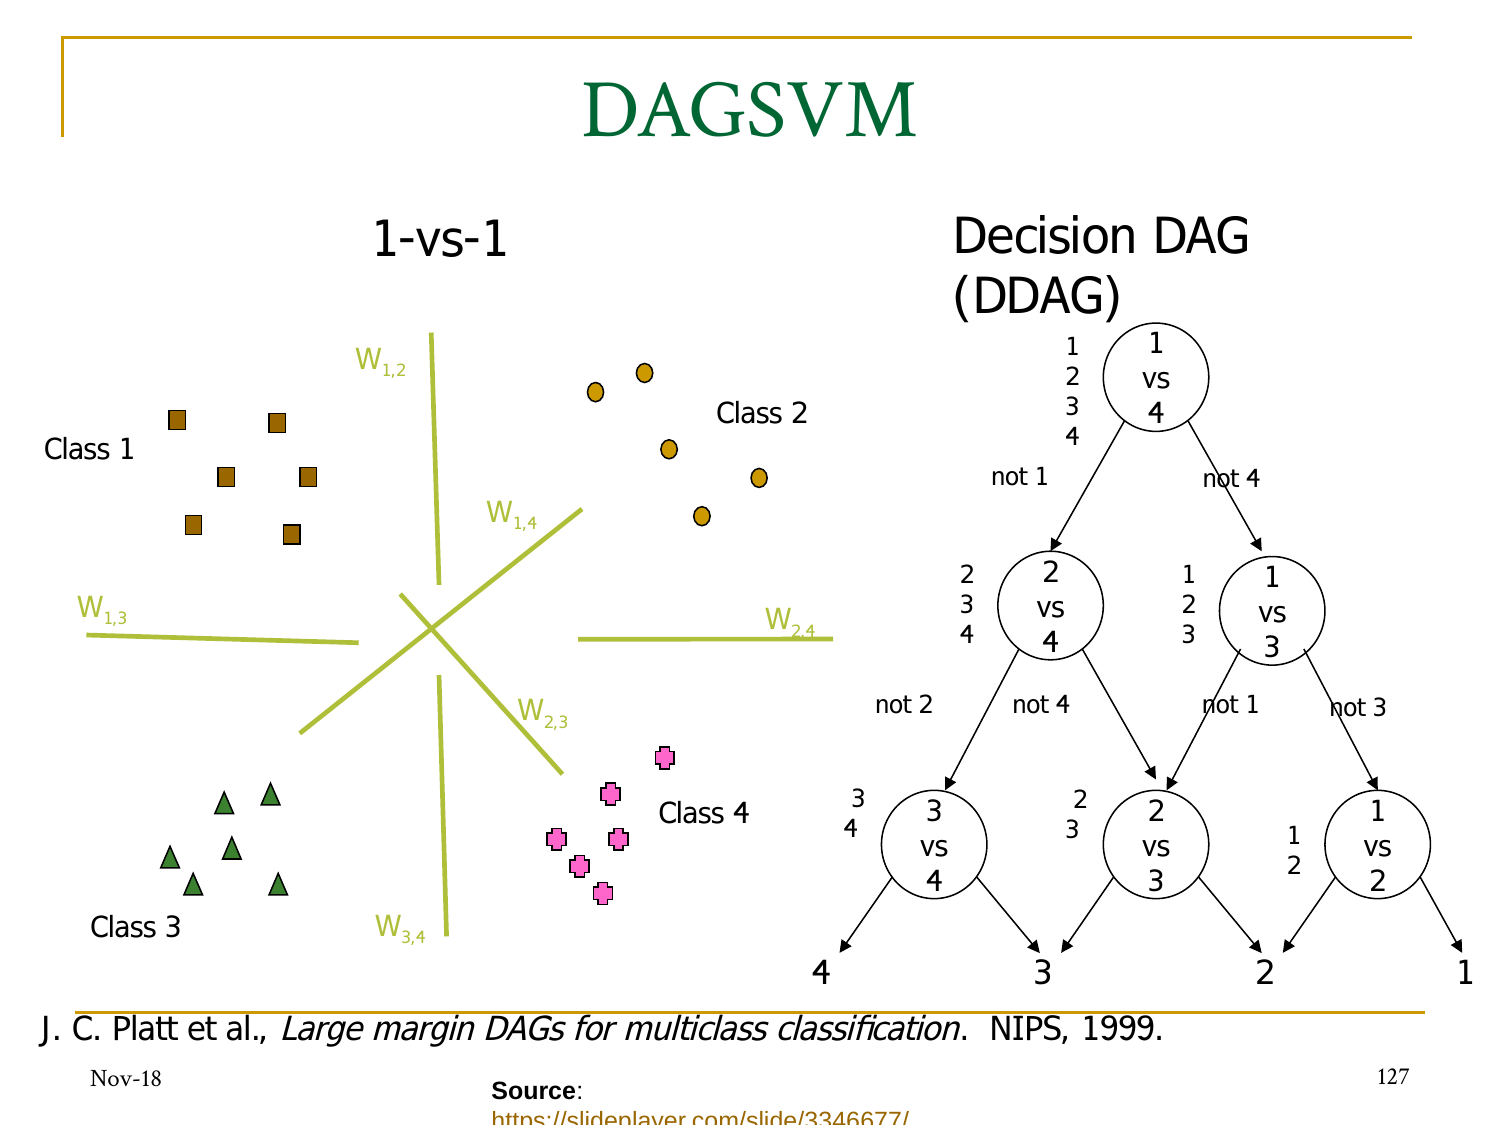

# DAGSVM
Decision DAG (DDAG)
1-vs-1
1 2 3 4
1 vs 4
not 1
not 4
2 3 4
2 vs 4
1 2 3
1 vs 3
not 2
not 4
not 1
not 3
 3 4
 2 3
3 vs 4
2 vs 3
1 vs 2
1 2
4
3
2
1
W1,2

Class 2

Class 1

W1,4

W1,3
W2,4
W2,3

Class 4

W3,4
Class 3
J. C. Platt et al., Large margin DAGs for multiclass classification.  NIPS, 1999.
Nov-18
127
Source: https://slideplayer.com/slide/3346677/